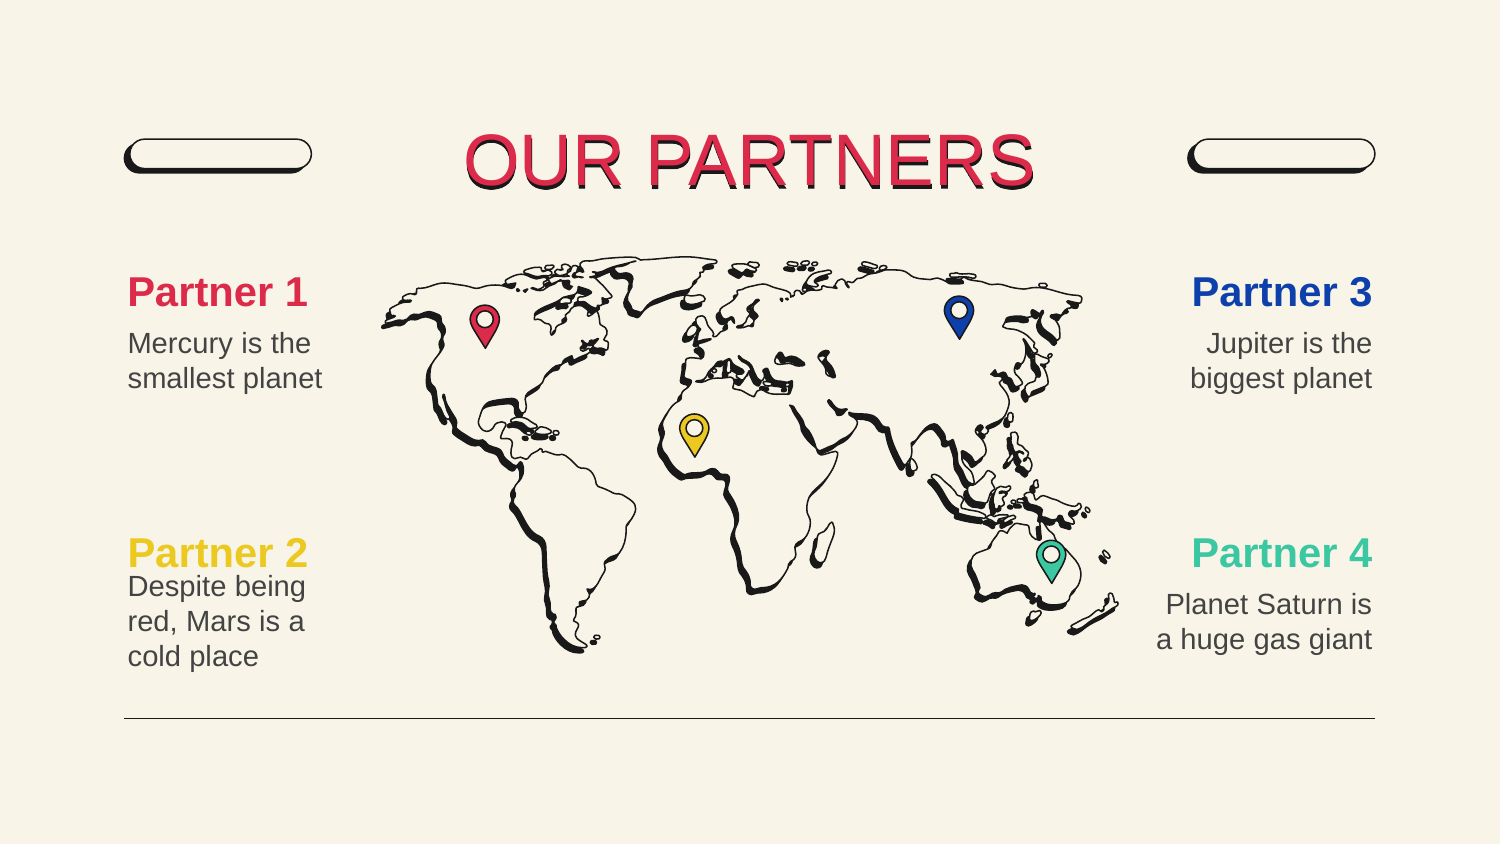

# OUR PARTNERS
Partner 1
Partner 3

Mercury is the smallest planet
Jupiter is the biggest planet

Partner 4
Partner 2

Despite being red, Mars is a cold place
Planet Saturn is a huge gas giant